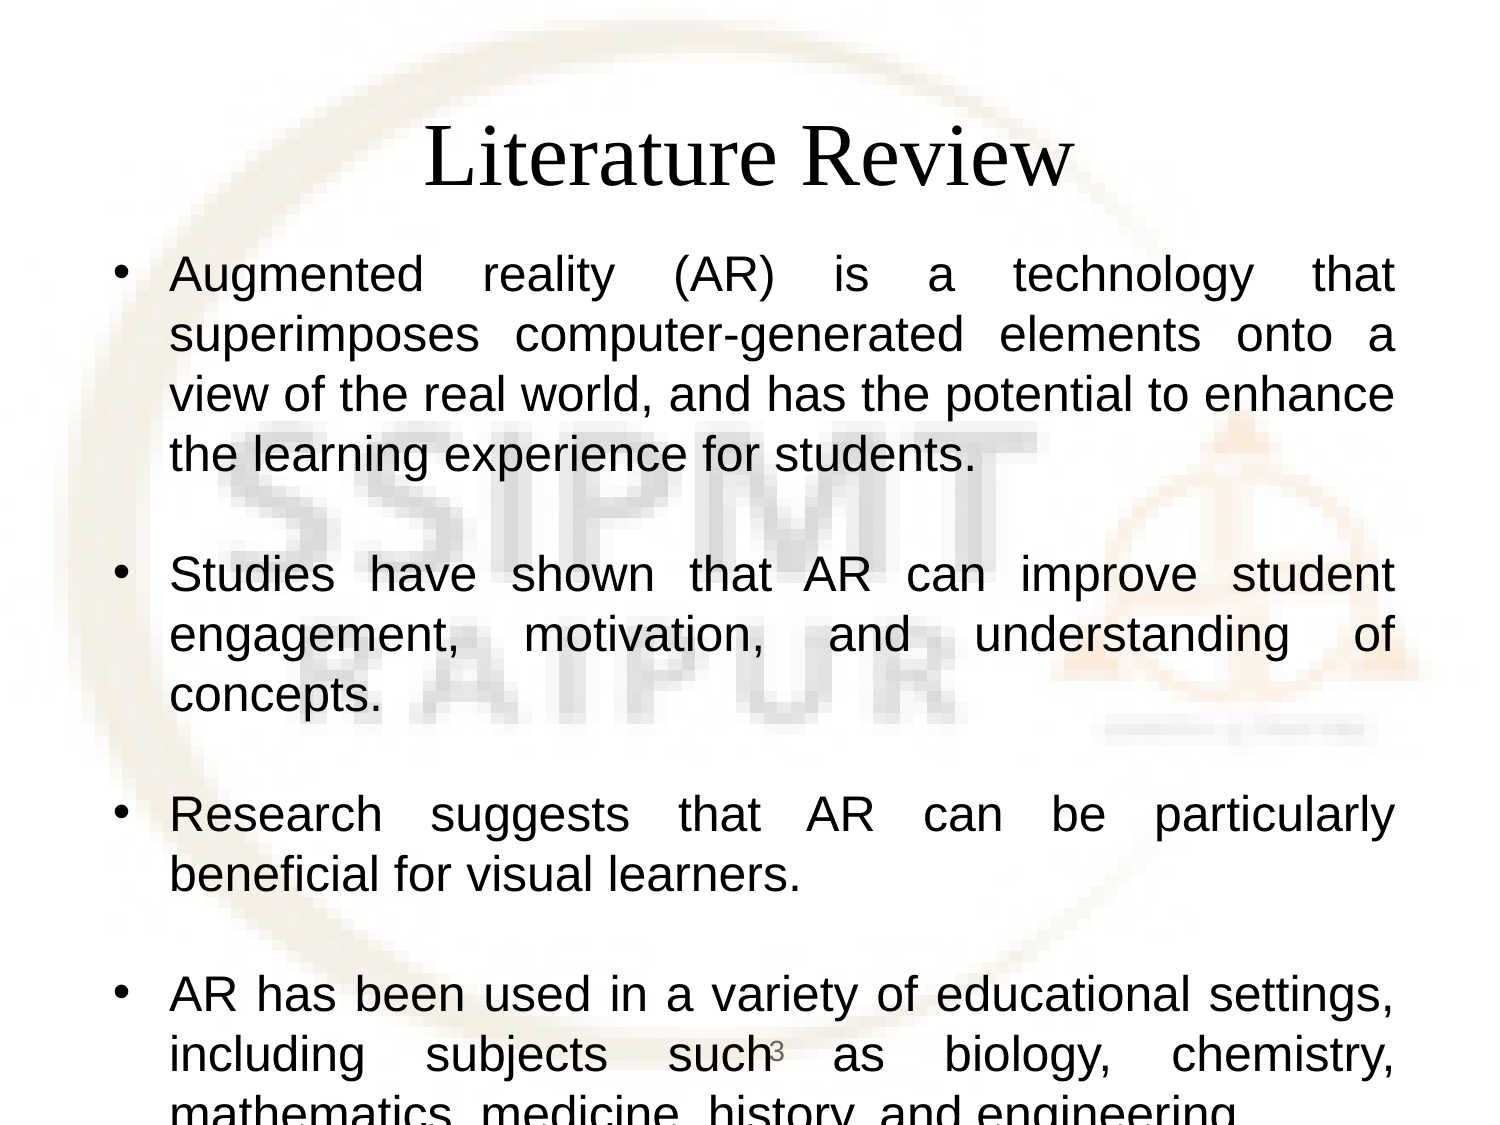

# Literature Review
Augmented reality (AR) is a technology that superimposes computer-generated elements onto a view of the real world, and has the potential to enhance the learning experience for students.

Studies have shown that AR can improve student engagement, motivation, and understanding of concepts.

Research suggests that AR can be particularly beneficial for visual learners.

AR has been used in a variety of educational settings, including subjects such as biology, chemistry, mathematics, medicine, history, and engineering.
3